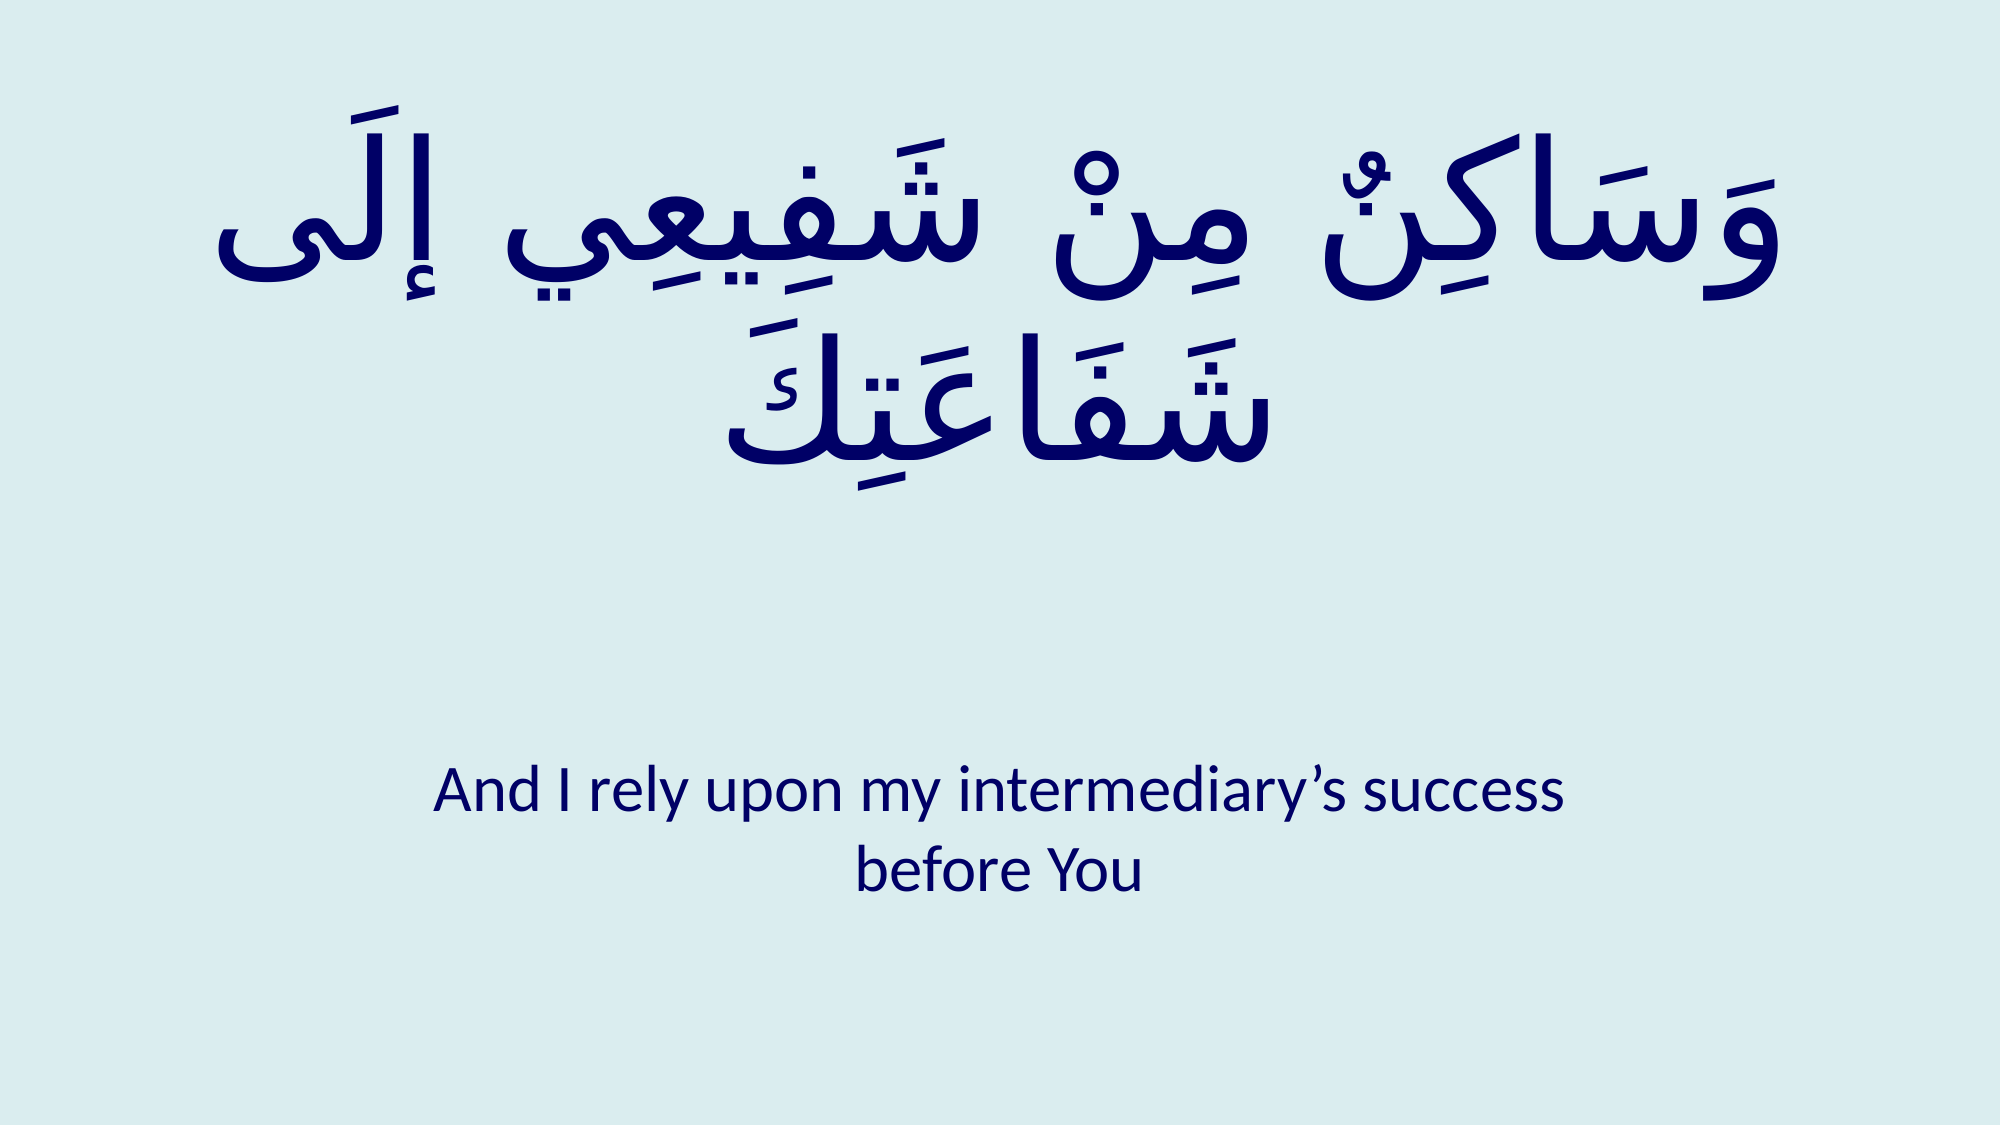

# وَسَاكِنٌ مِنْ شَفِيعِي إلَى شَفَاعَتِكَ
And I rely upon my intermediary’s success before You